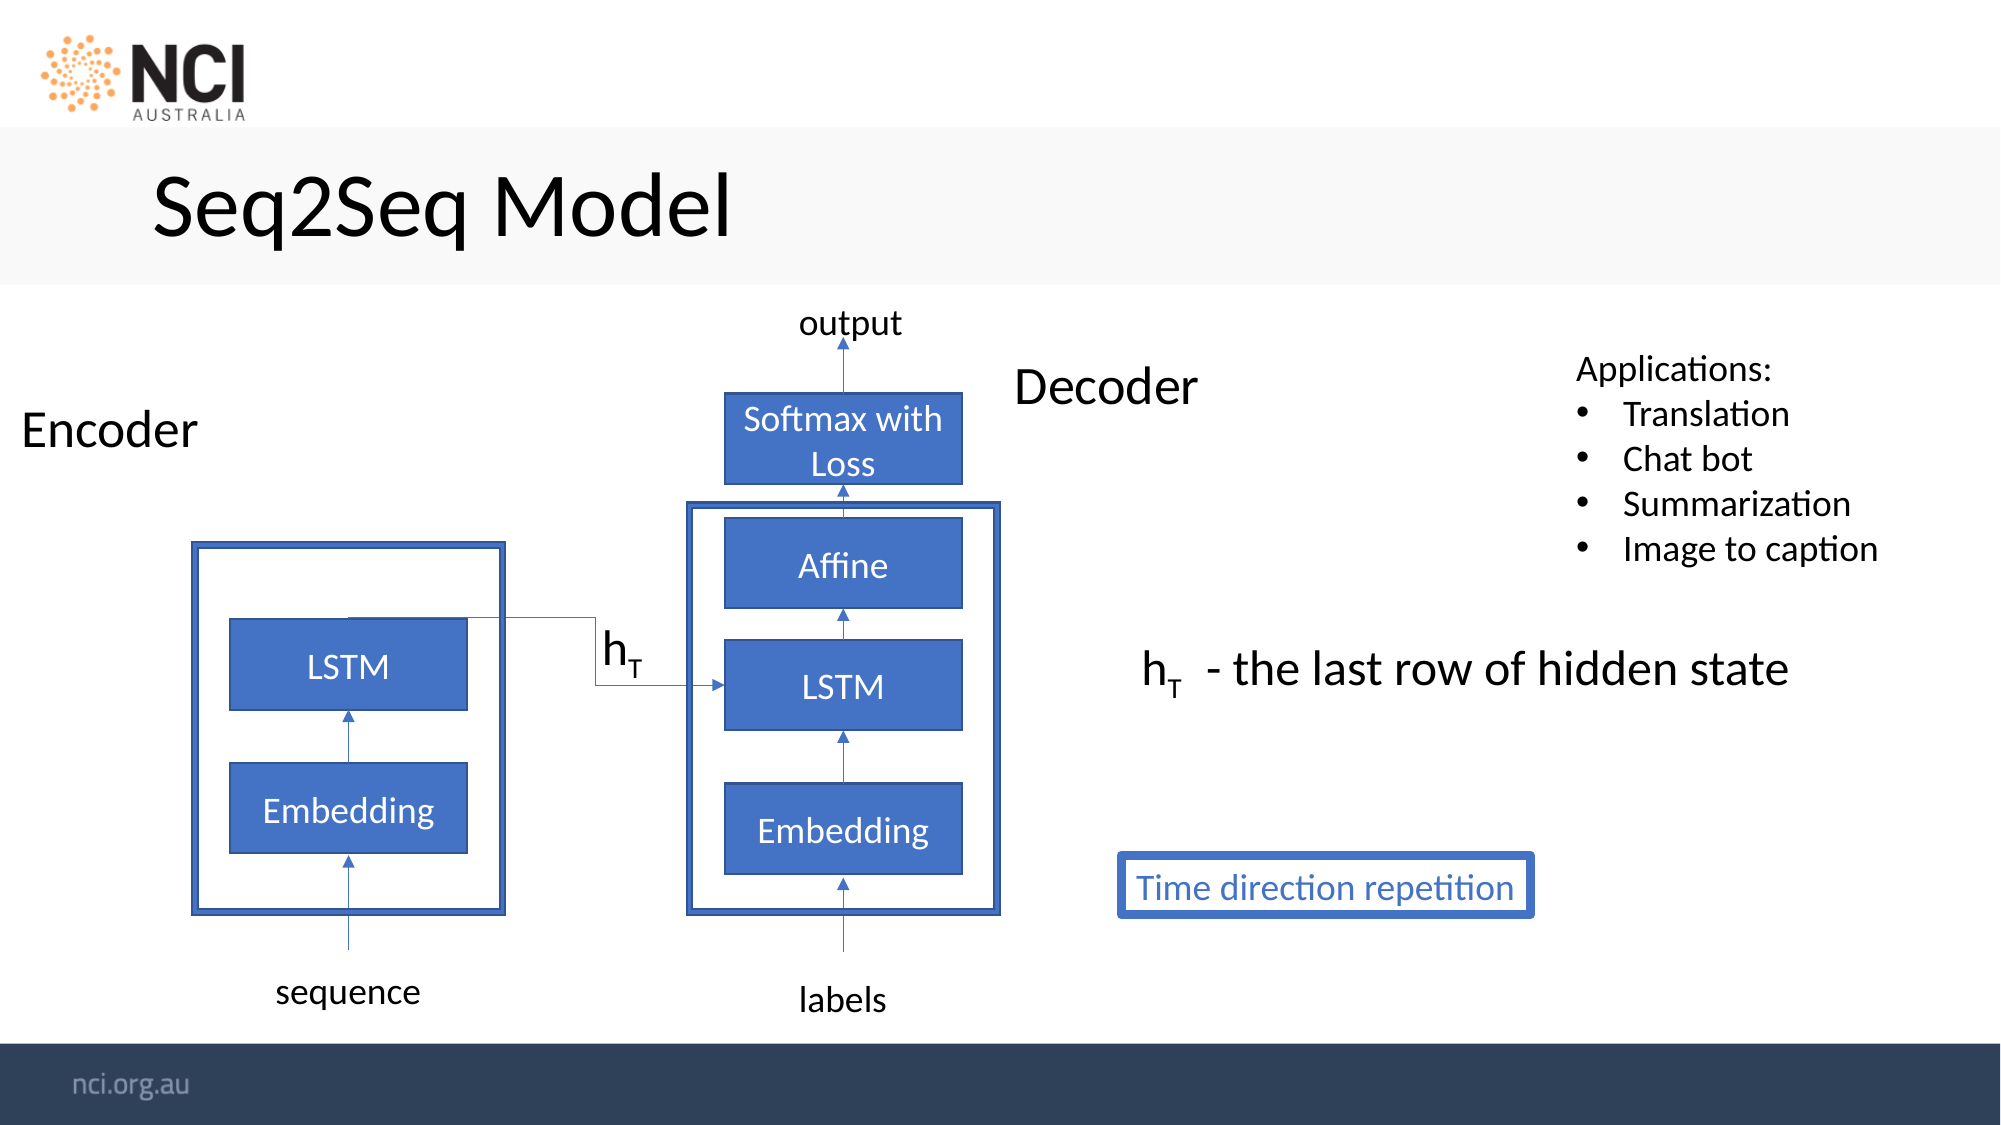

# Seq2Seq Model
output
Applications:
Translation
Chat bot
Summarization
Image to caption
Decoder
Softmax with Loss
Encoder

Affine

hT
LSTM
hT   - the last row of hidden state
LSTM
Embedding
Embedding
Time direction repetition
sequence
labels